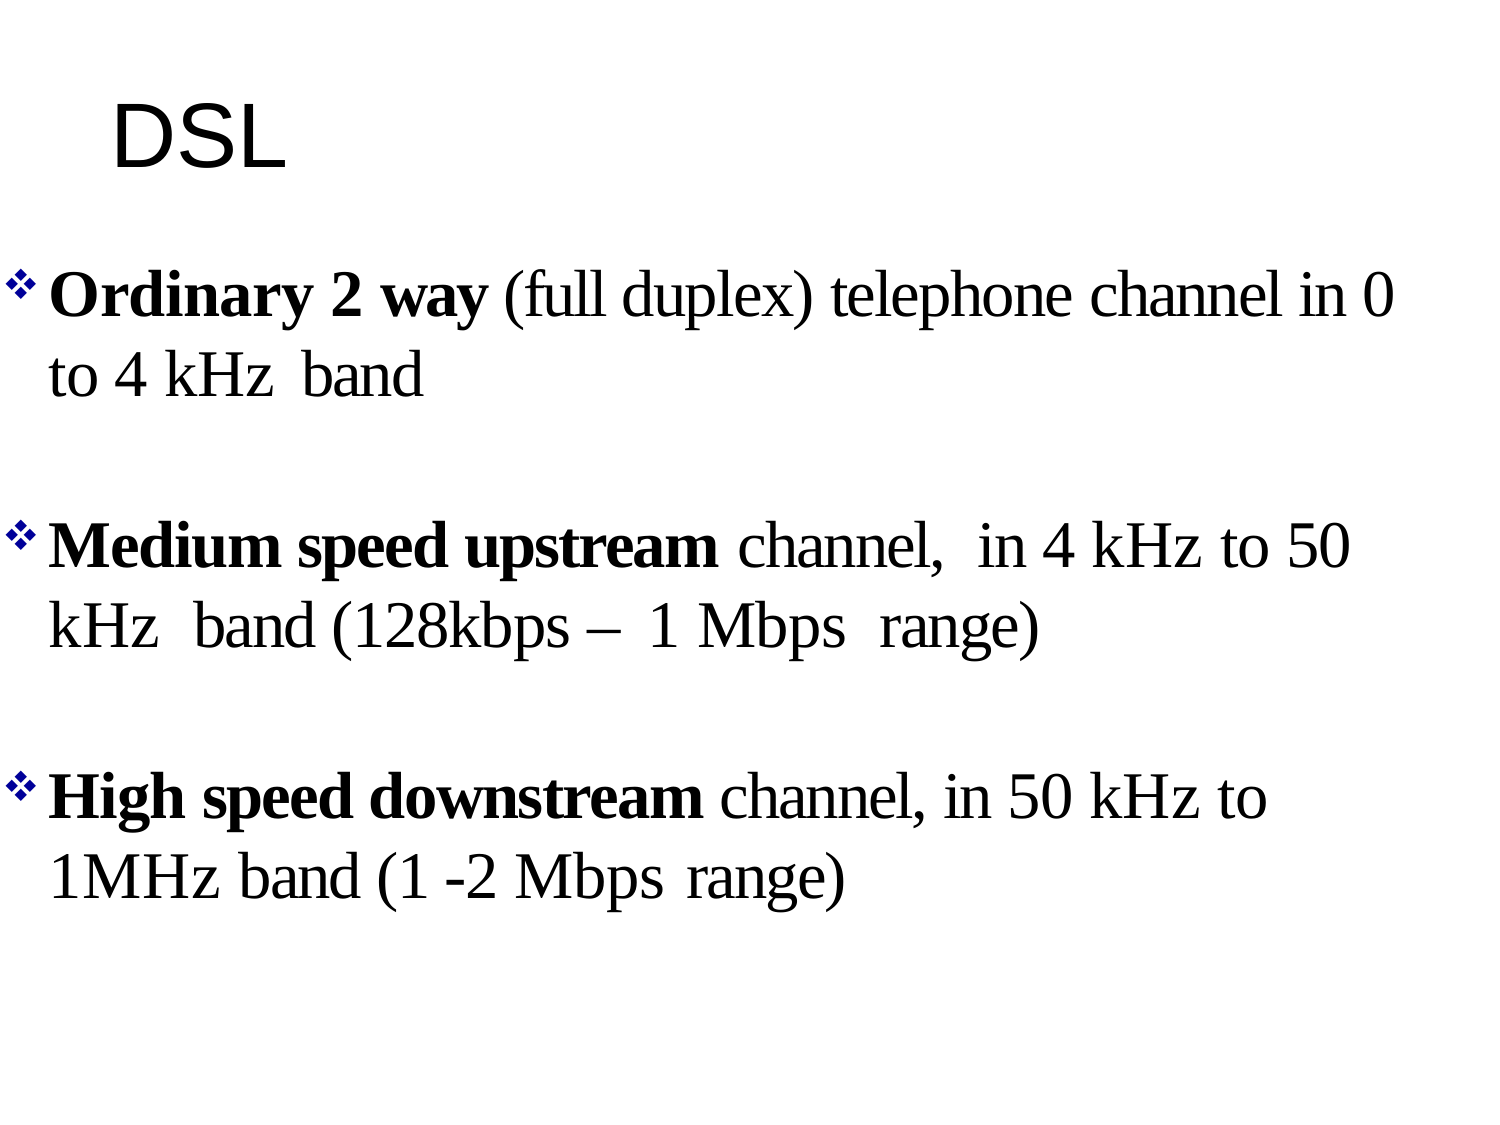

DSL
Ordinary 2 way (full duplex) telephone channel in 0 to 4 kHz band

Medium speed upstream channel,  in 4 kHz to 50 kHz  band (128kbps – 1 Mbps  range)

High speed downstream channel, in 50 kHz to 1MHz band (1 -2 Mbps range)